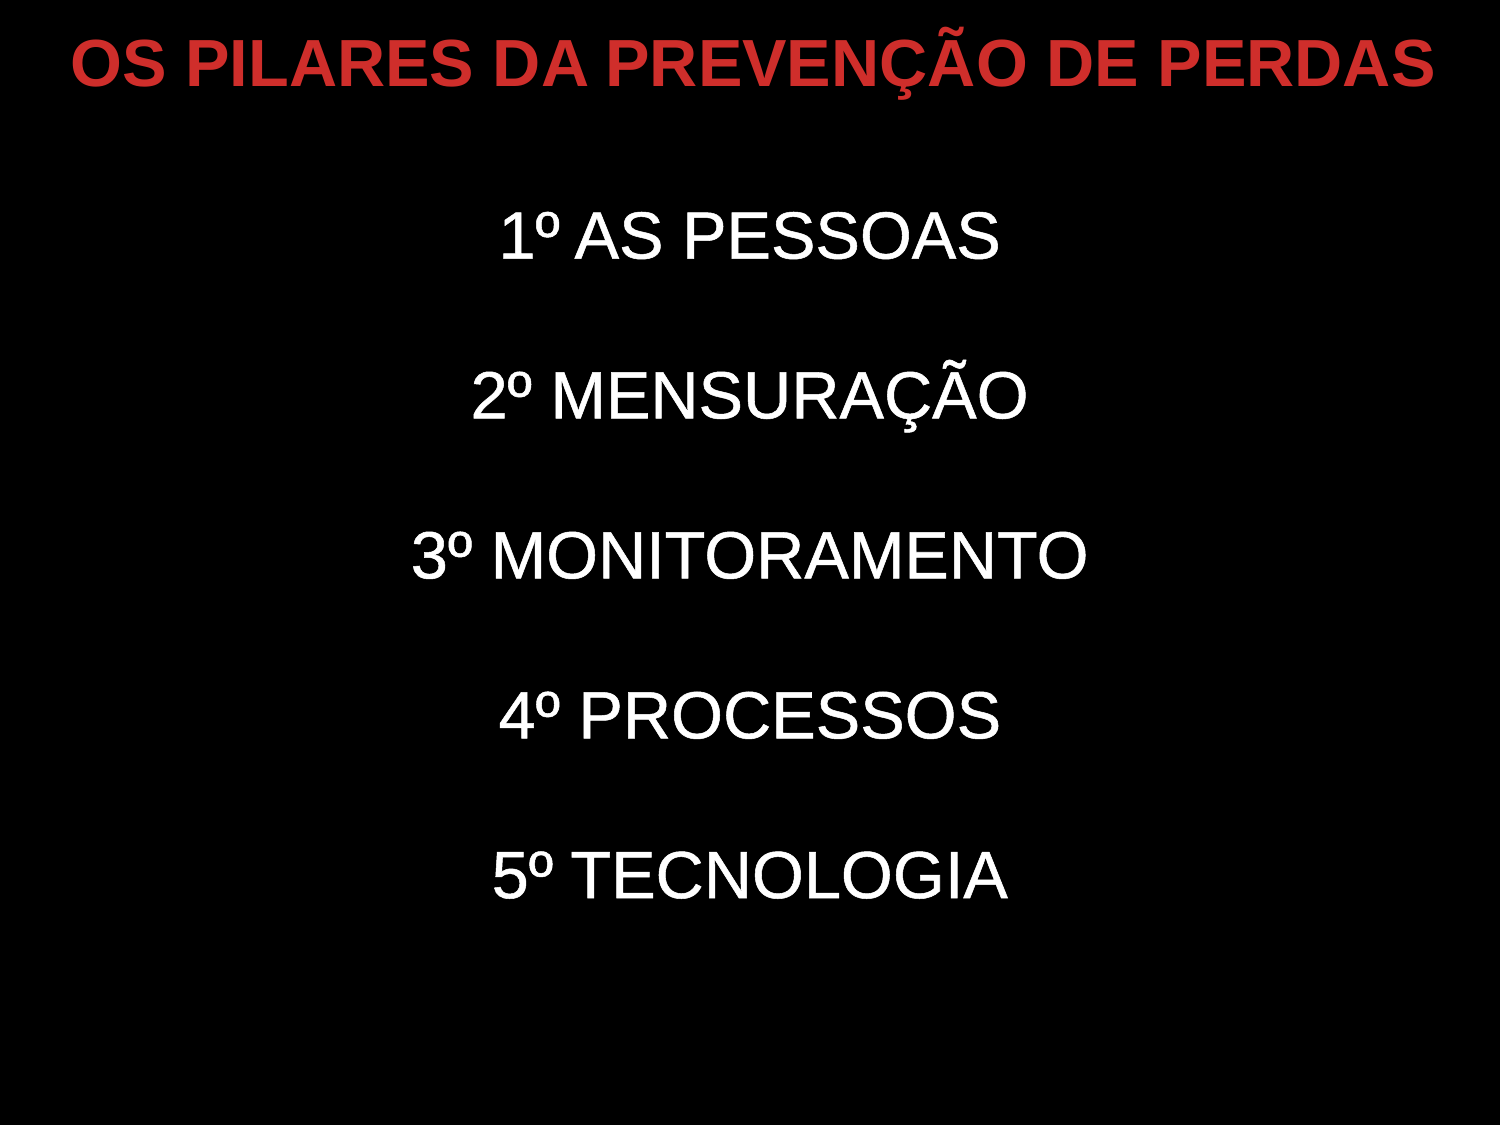

OS PILARES DA PREVENÇÃO DE PERDAS
1º AS PESSOAS

2º MENSURAÇÃO

3º MONITORAMENTO

4º PROCESSOS

5º TECNOLOGIA